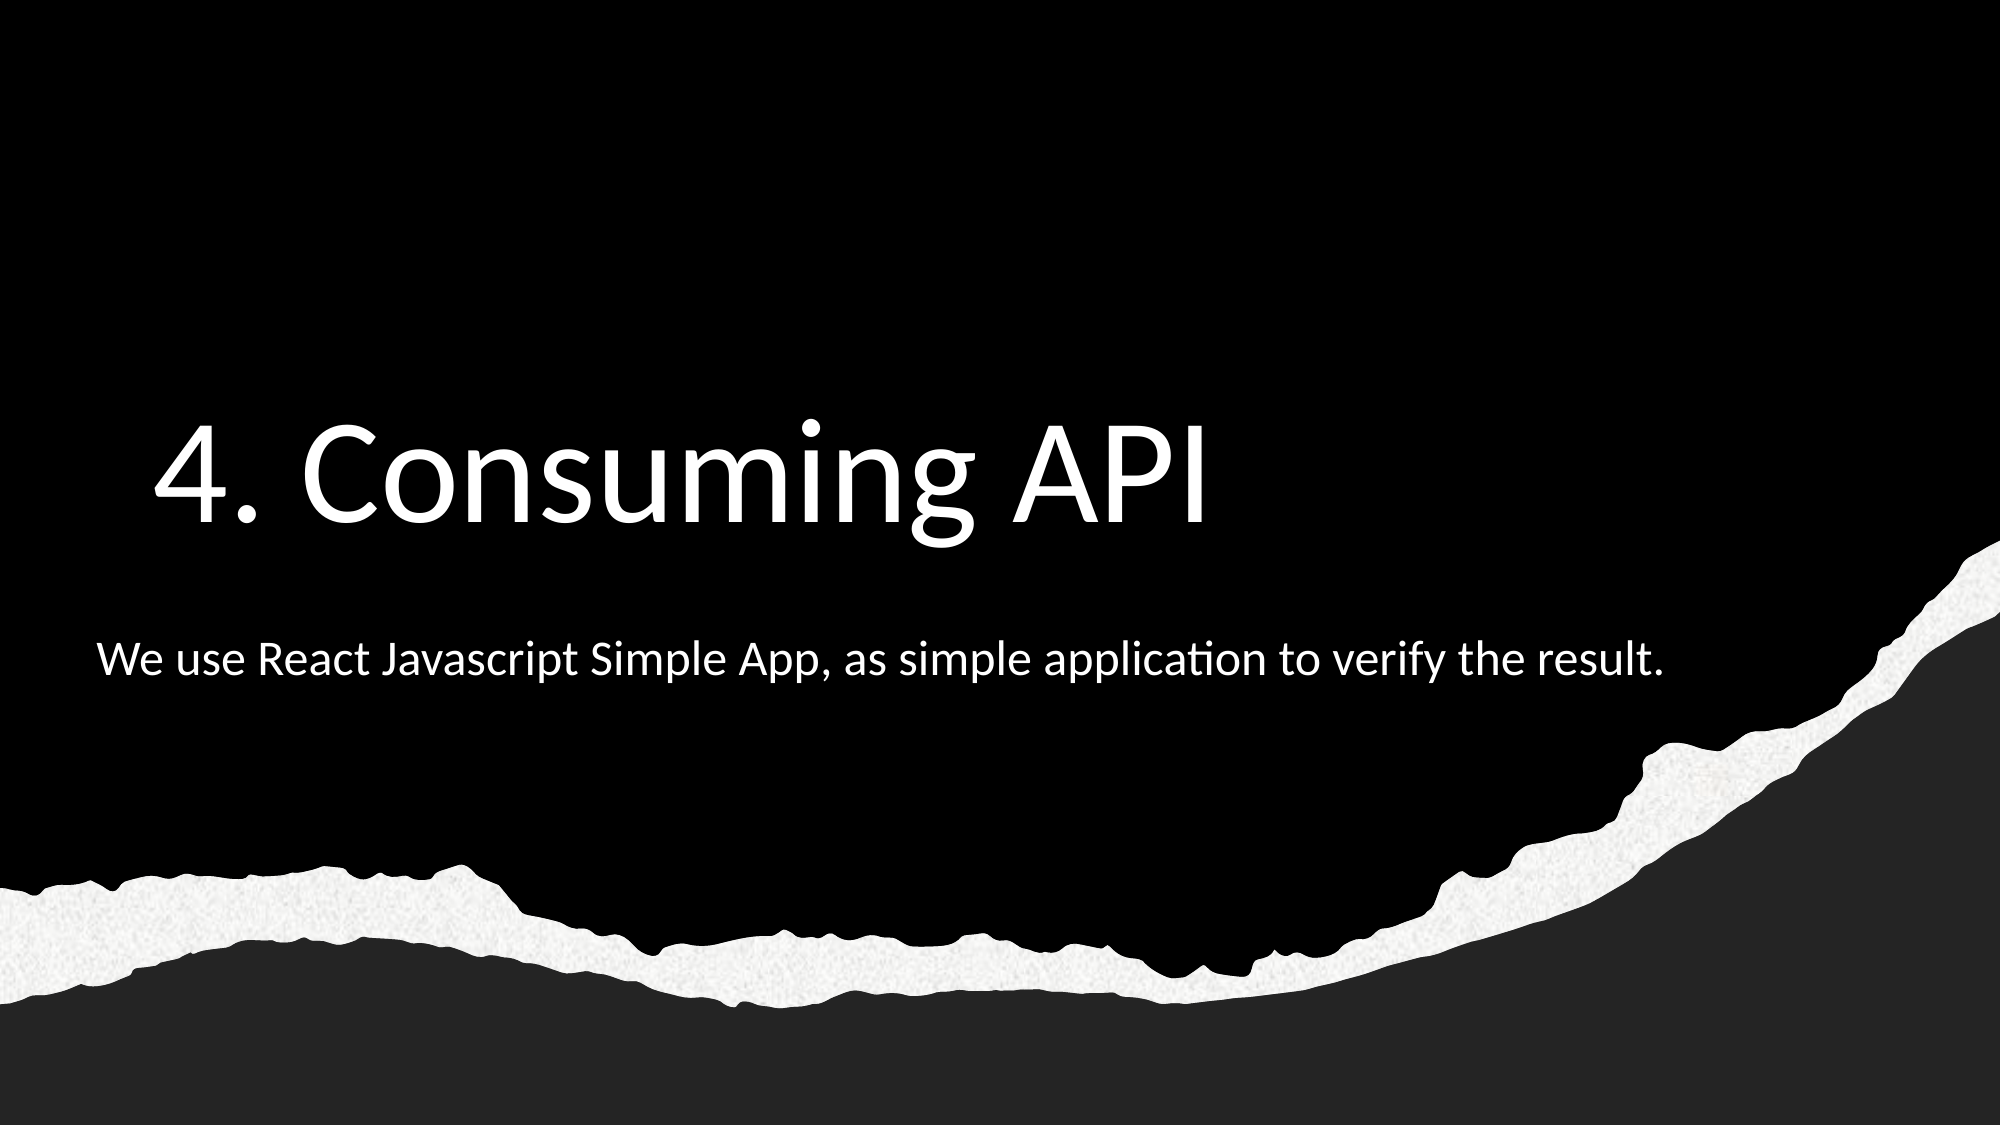

# 4. Consuming API

We use React Javascript Simple App, as simple application to verify the result.